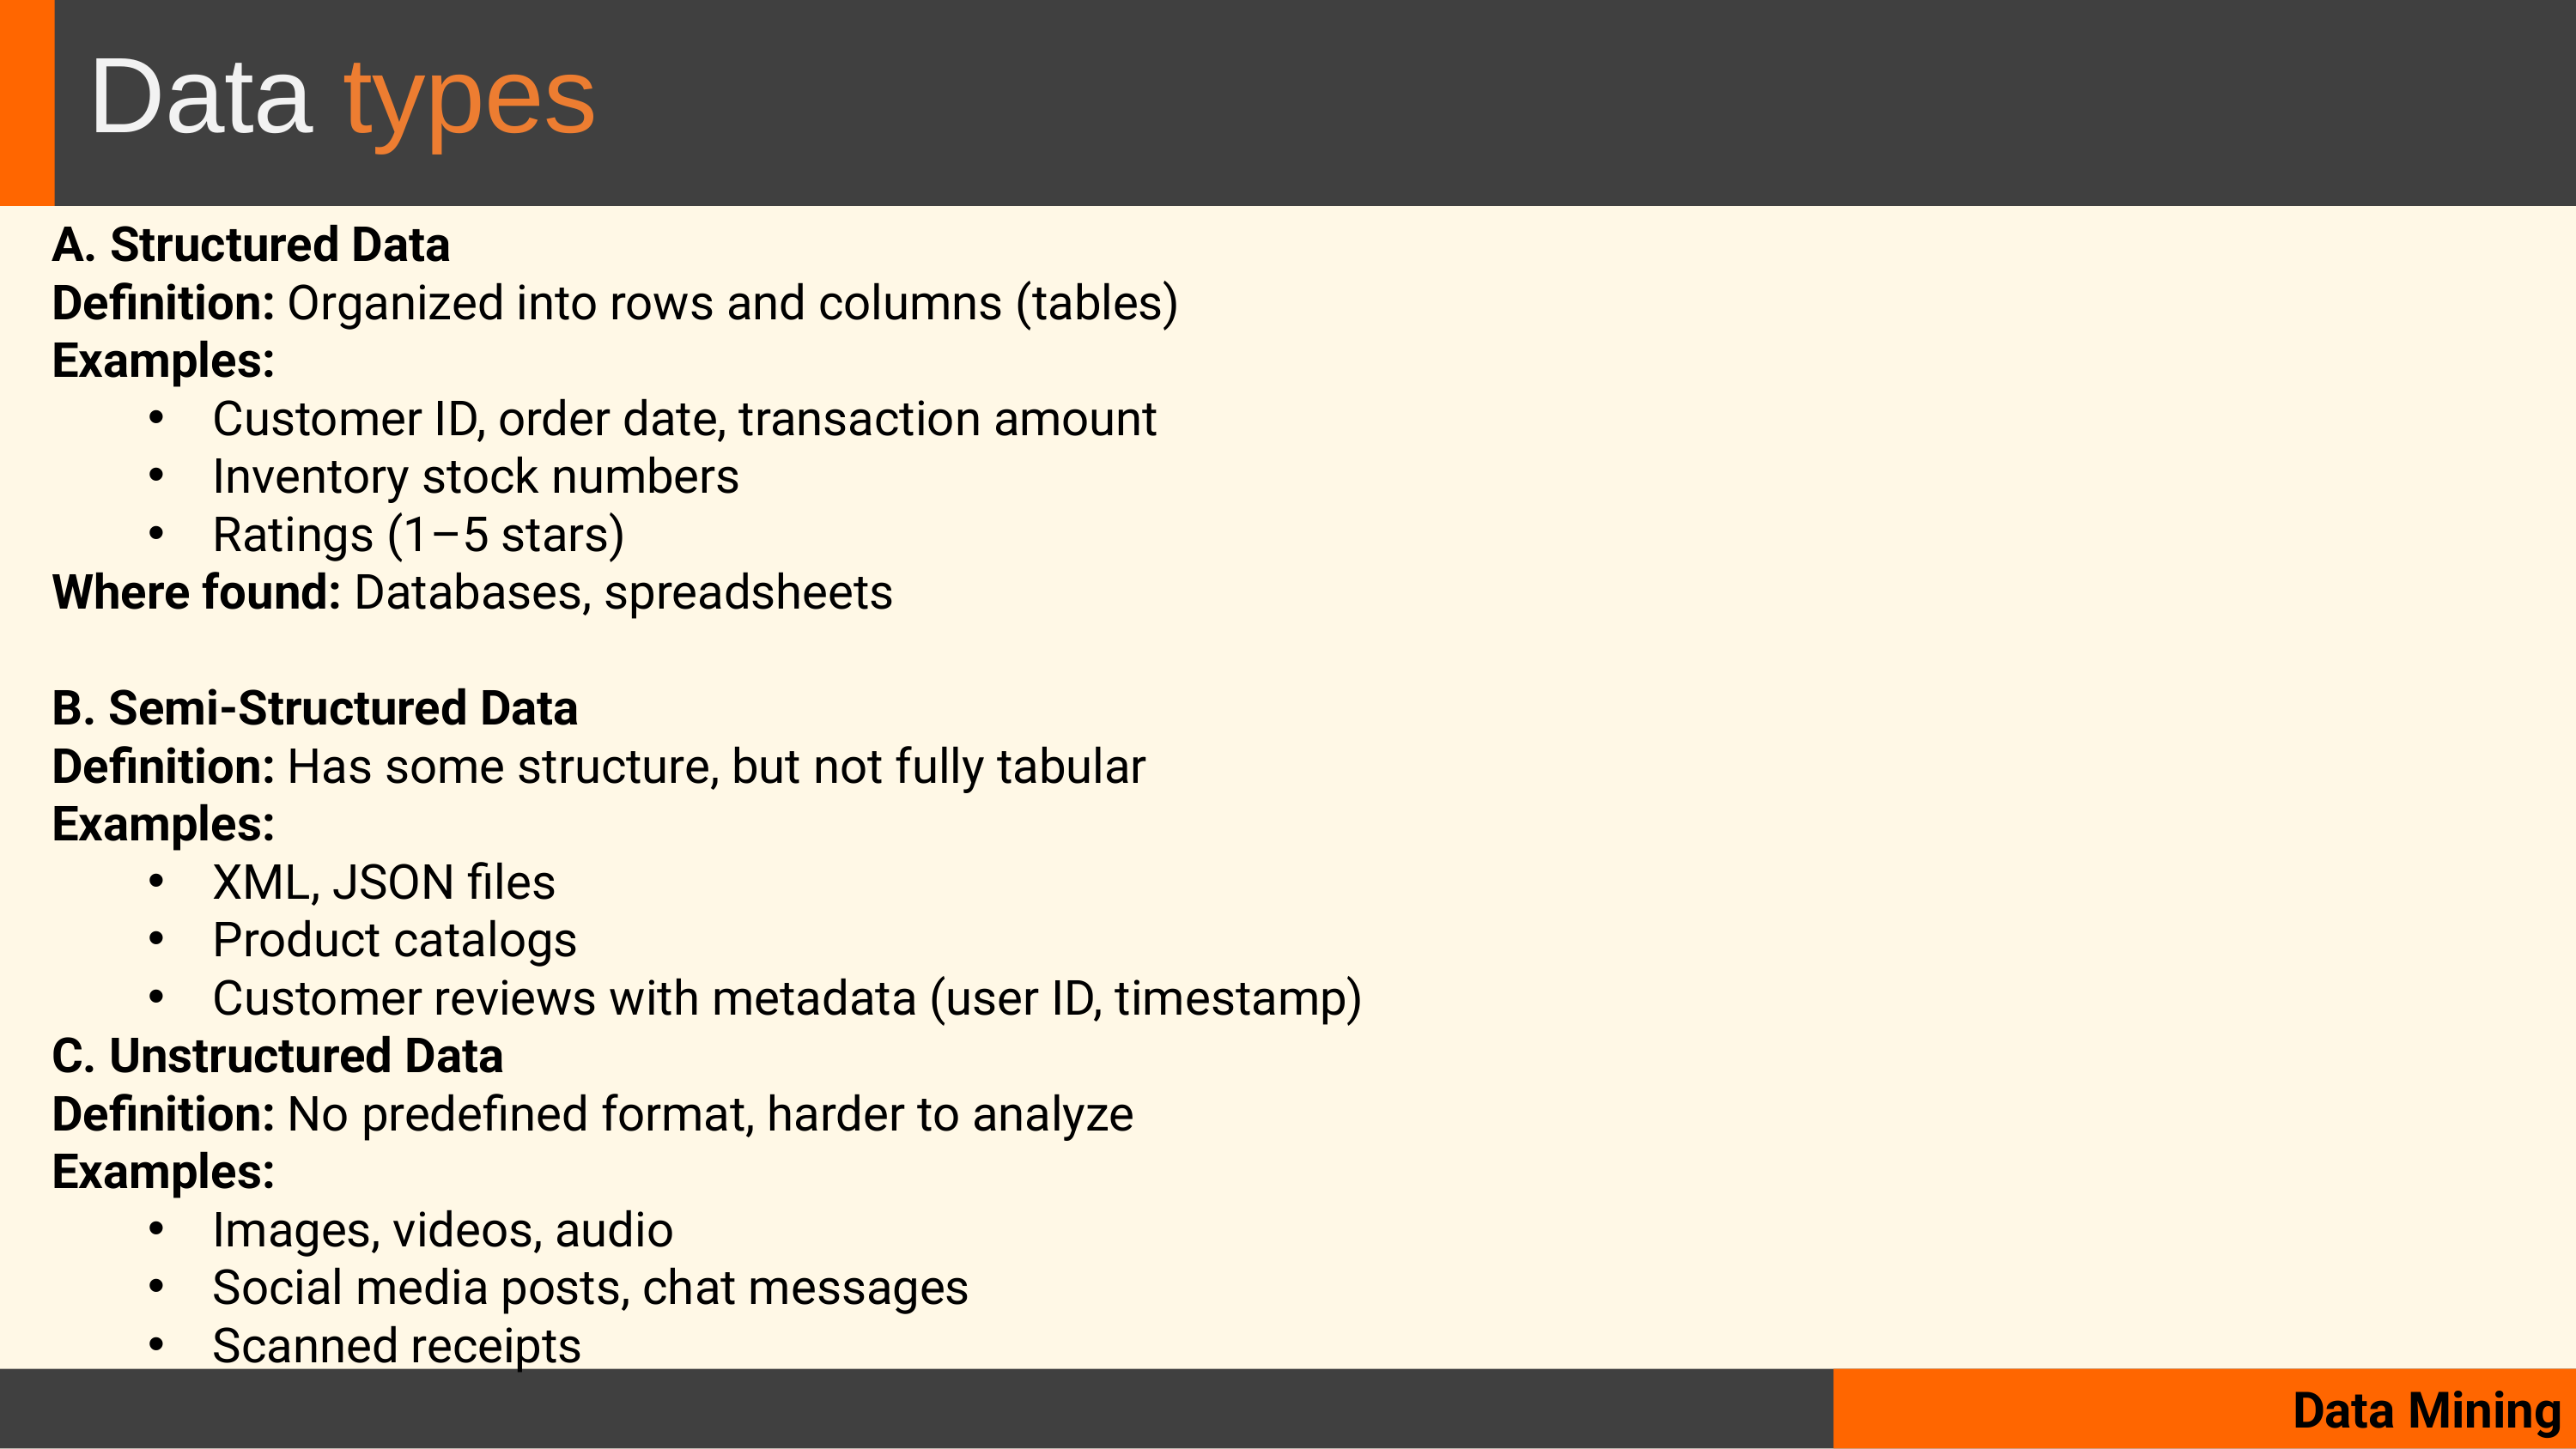

# Data types
A. Structured Data
Definition: Organized into rows and columns (tables)
Examples:
Customer ID, order date, transaction amount
Inventory stock numbers
Ratings (1–5 stars)
Where found: Databases, spreadsheets

B. Semi-Structured Data
Definition: Has some structure, but not fully tabular
Examples:
XML, JSON files
Product catalogs
Customer reviews with metadata (user ID, timestamp)
C. Unstructured Data
Definition: No predefined format, harder to analyze
Examples:
Images, videos, audio
Social media posts, chat messages
Scanned receipts

Data Mining